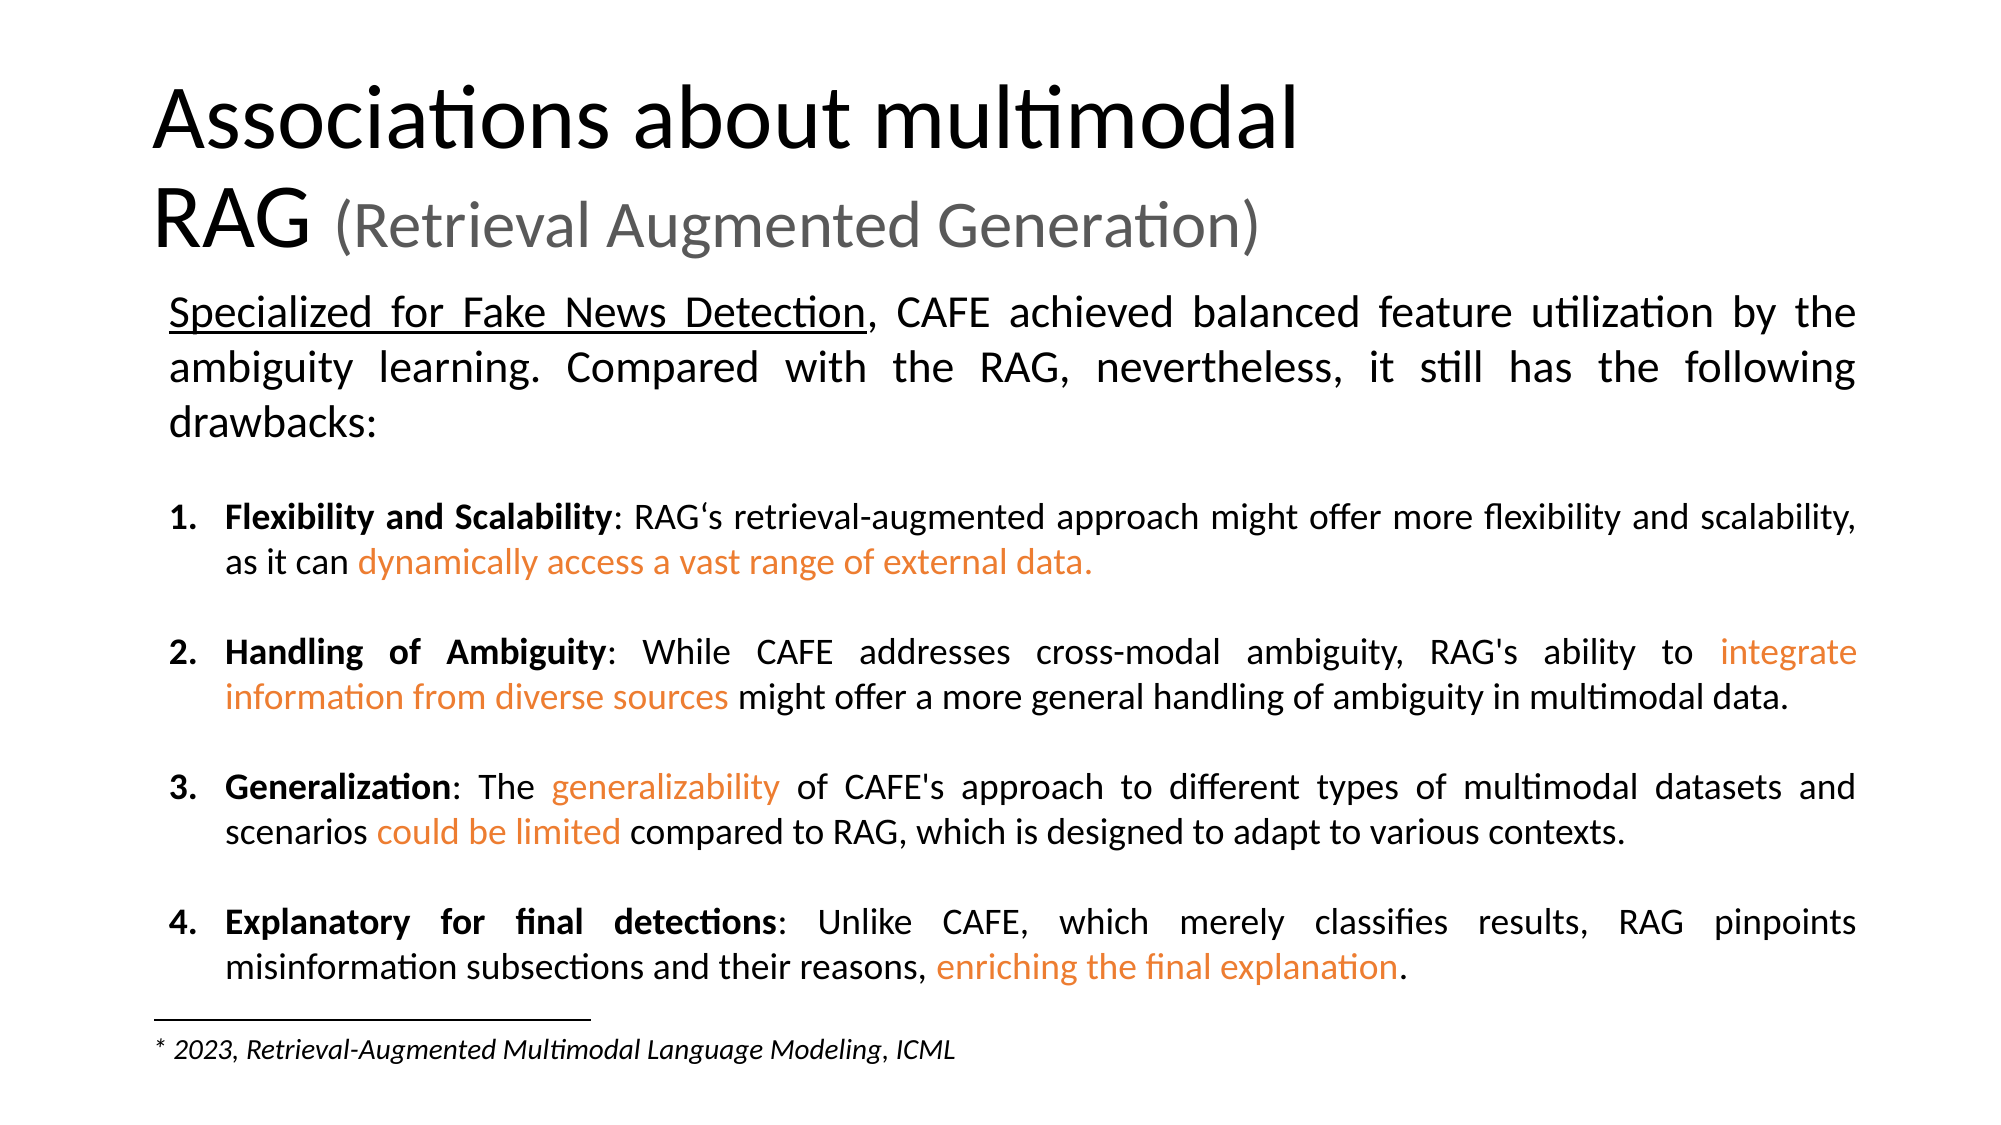

# Associations about multimodal RAG (Retrieval Augmented Generation)
Specialized for Fake News Detection, CAFE achieved balanced feature utilization by the ambiguity learning. Compared with the RAG, nevertheless, it still has the following drawbacks:

Flexibility and Scalability: RAG‘s retrieval-augmented approach might offer more flexibility and scalability, as it can dynamically access a vast range of external data.

Handling of Ambiguity: While CAFE addresses cross-modal ambiguity, RAG's ability to integrate information from diverse sources might offer a more general handling of ambiguity in multimodal data.

Generalization: The generalizability of CAFE's approach to different types of multimodal datasets and scenarios could be limited compared to RAG, which is designed to adapt to various contexts.

Explanatory for final detections: Unlike CAFE, which merely classifies results, RAG pinpoints misinformation subsections and their reasons, enriching the final explanation.
* 2023, Retrieval-Augmented Multimodal Language Modeling, ICML